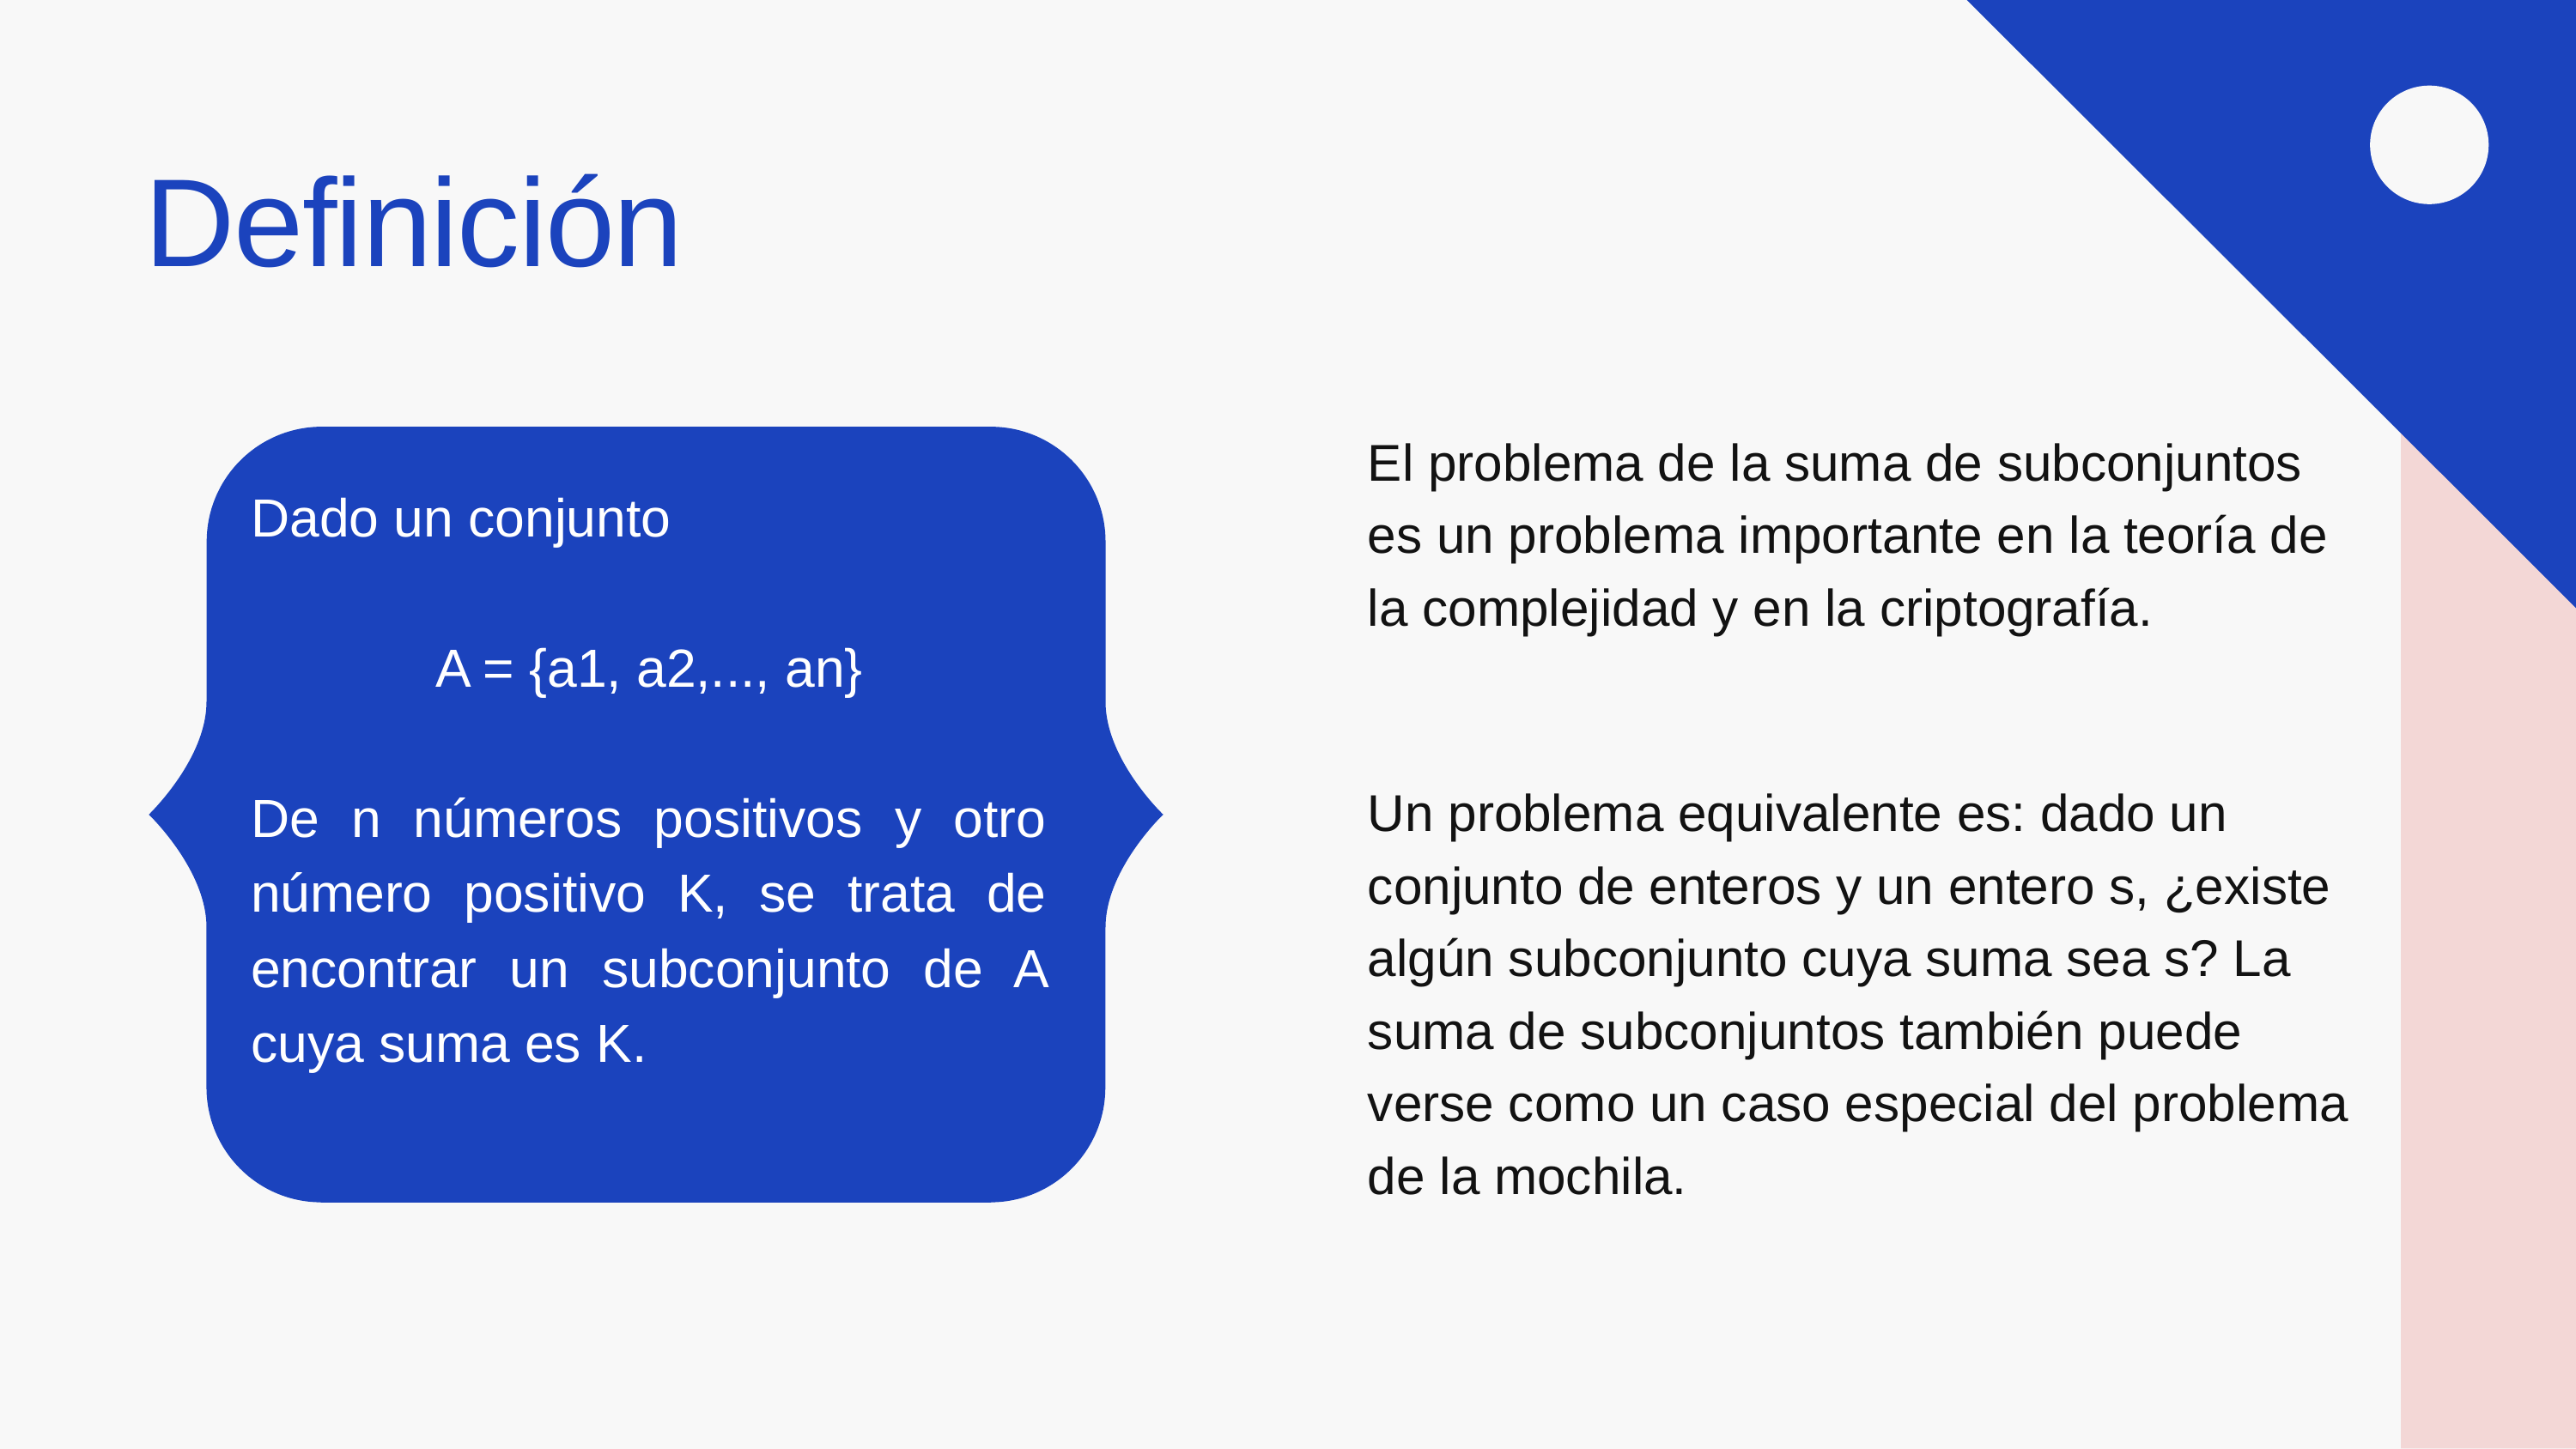

Definición
El problema de la suma de subconjuntos es un problema importante en la teoría de la complejidad y en la criptografía.

Dado un conjunto

A = {a1, a2,..., an}

De n números positivos y otro número positivo K, se trata de encontrar un subconjunto de A cuya suma es K.

Un problema equivalente es: dado un conjunto de enteros y un entero s, ¿existe algún subconjunto cuya suma sea s? La suma de subconjuntos también puede verse como un caso especial del problema de la mochila.